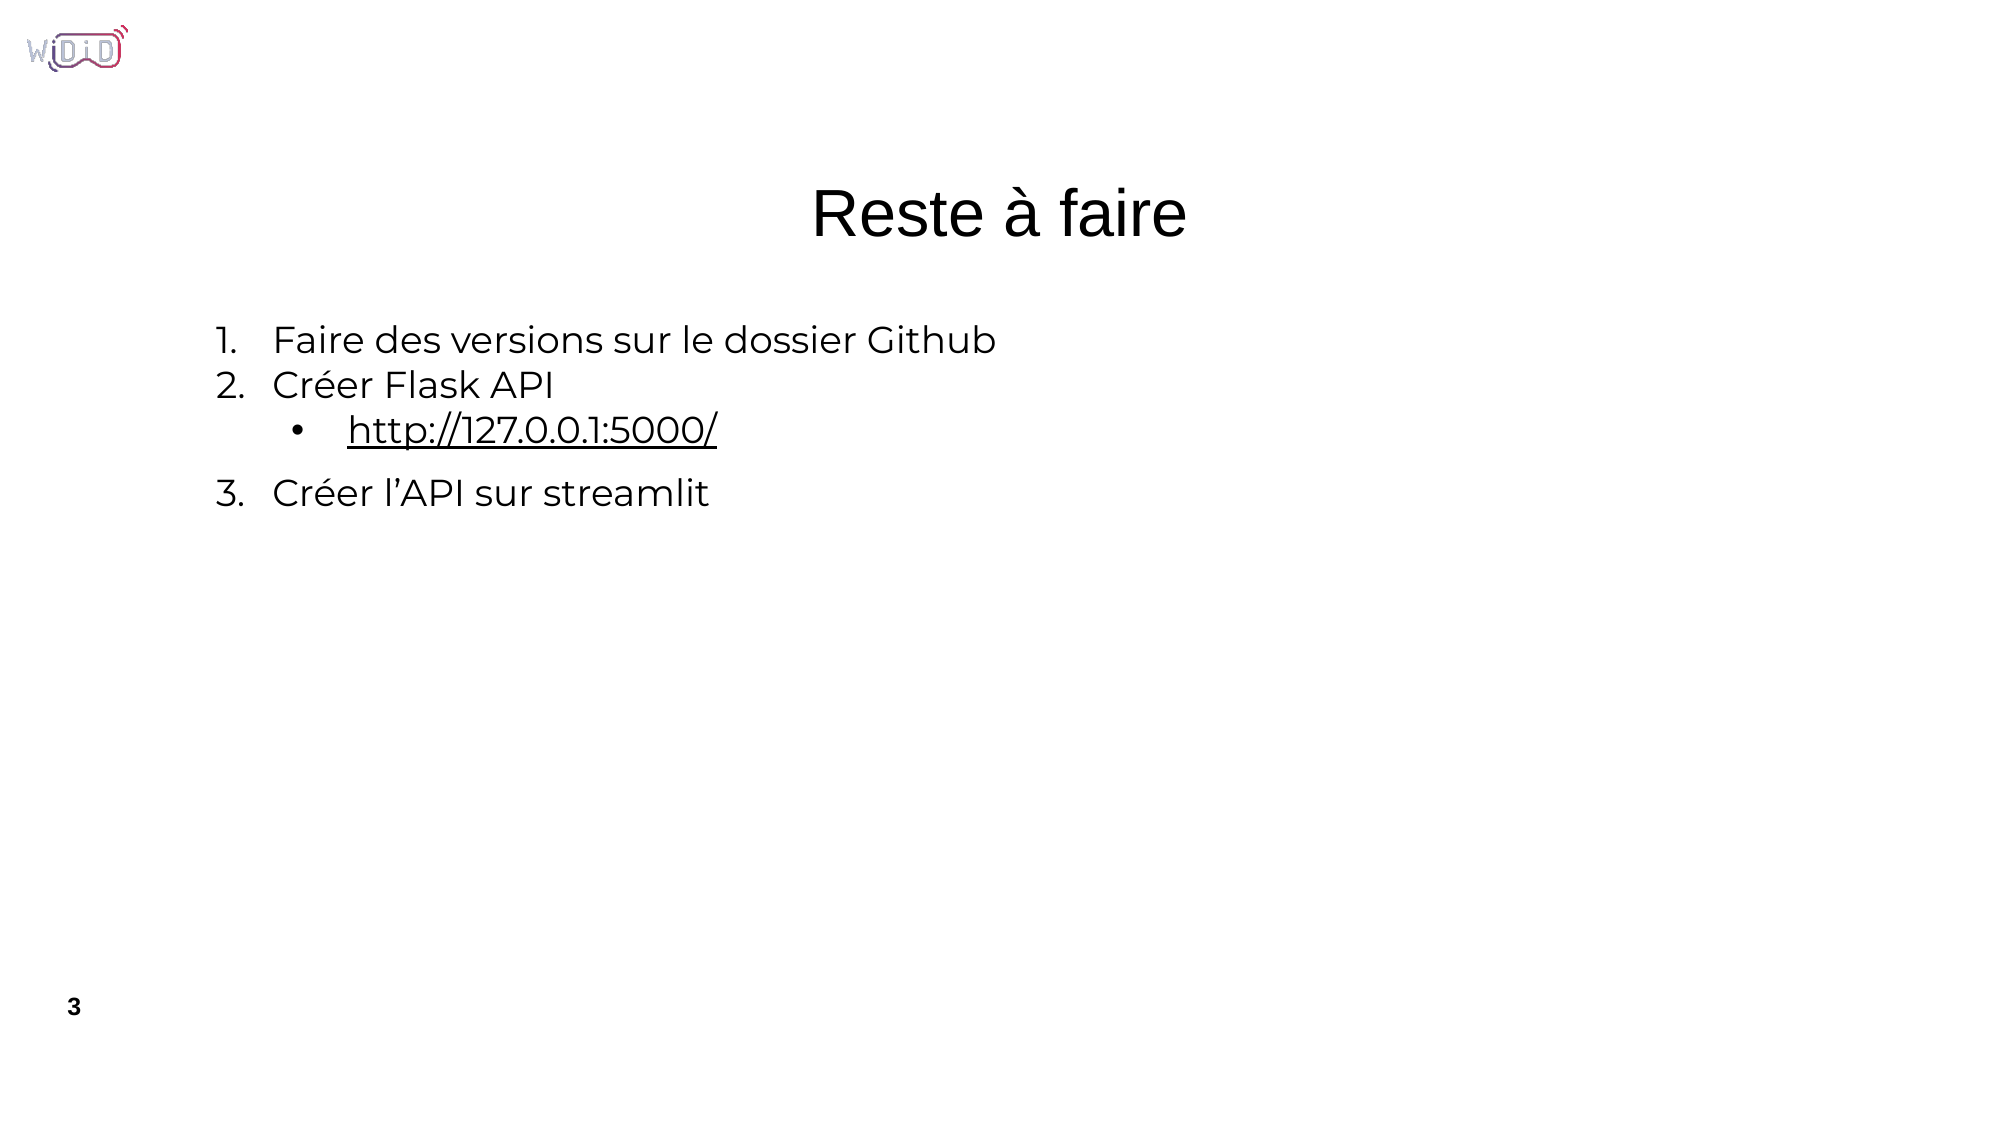

# Reste à faire
Faire des versions sur le dossier Github
Créer Flask API
http://127.0.0.1:5000/
Créer l’API sur streamlit